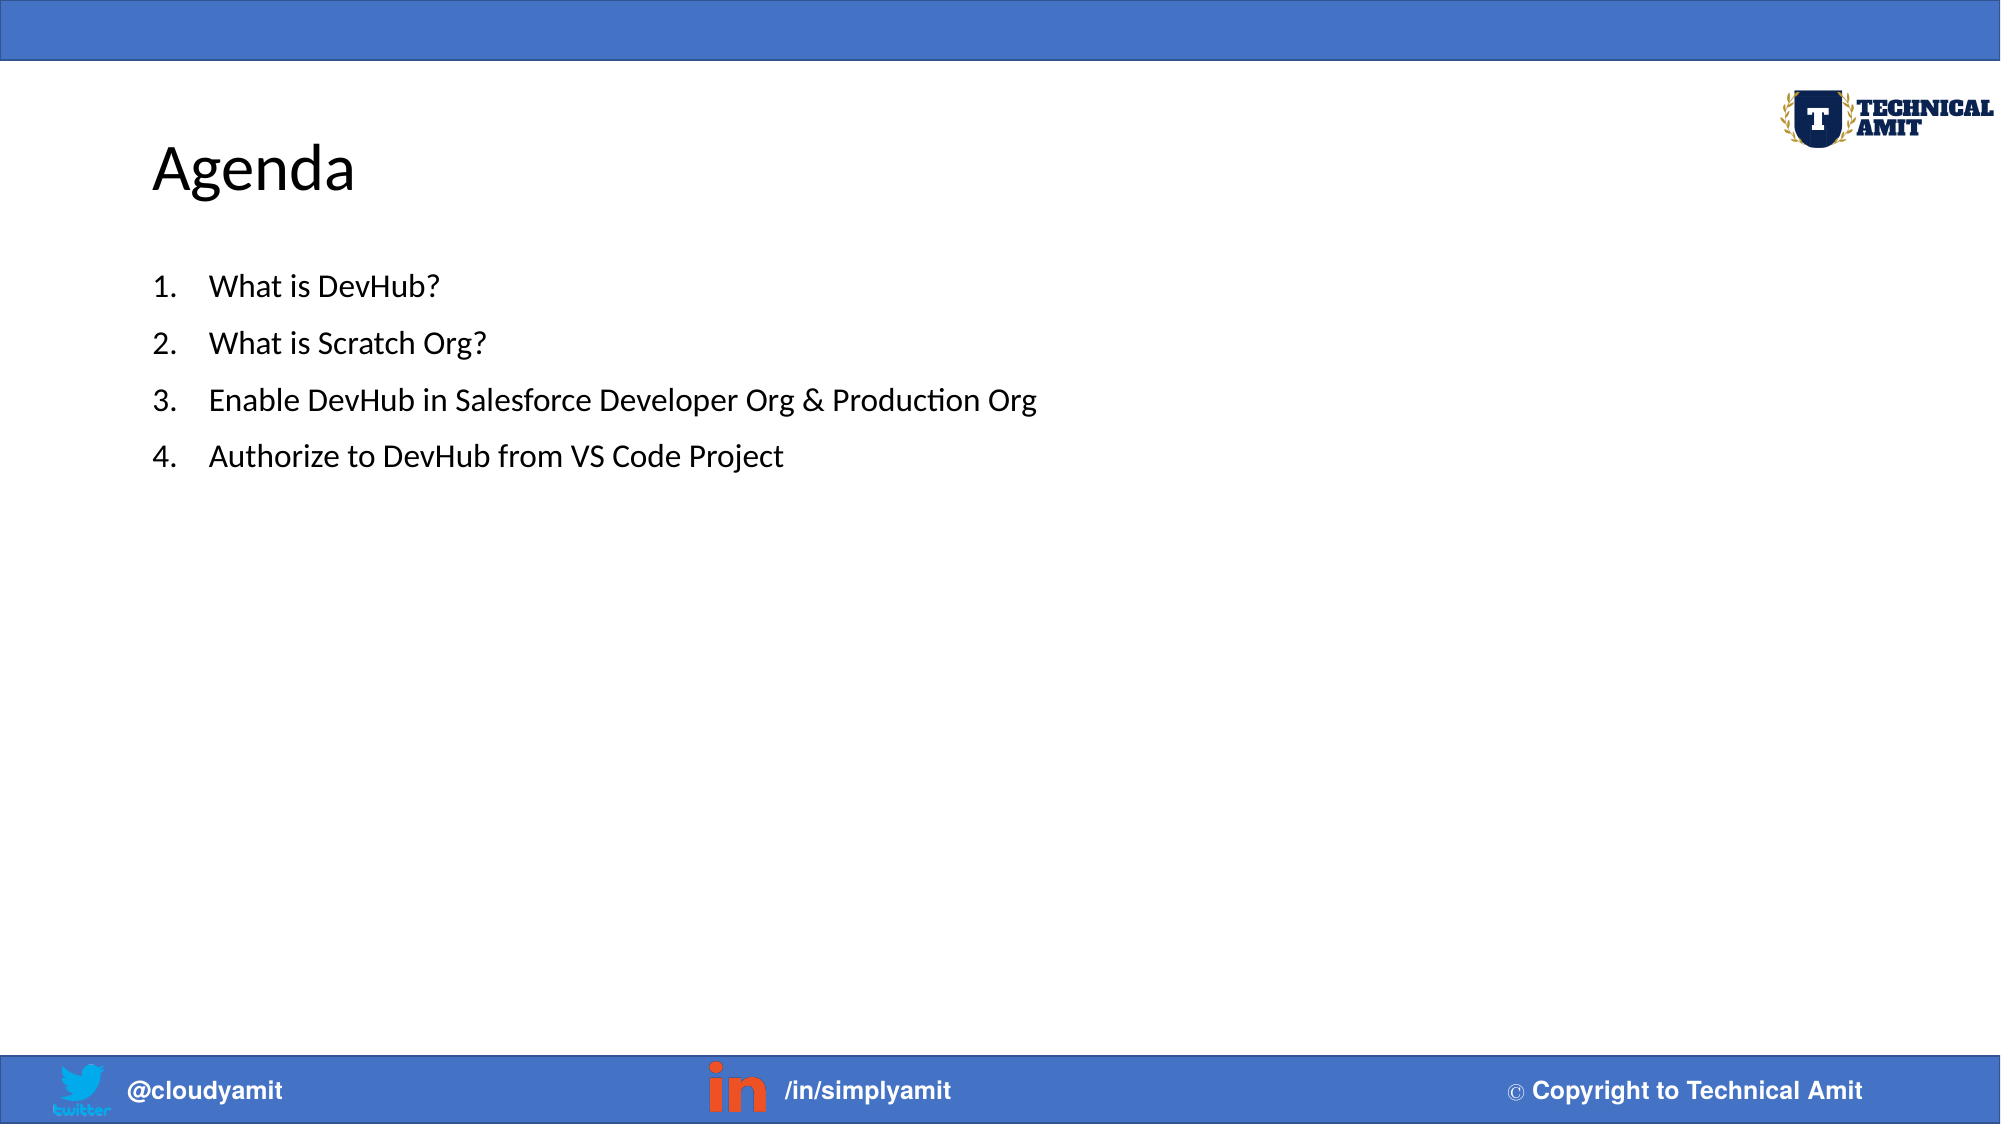

# Agenda
What is DevHub?
What is Scratch Org?
Enable DevHub in Salesforce Developer Org & Production Org
Authorize to DevHub from VS Code Project